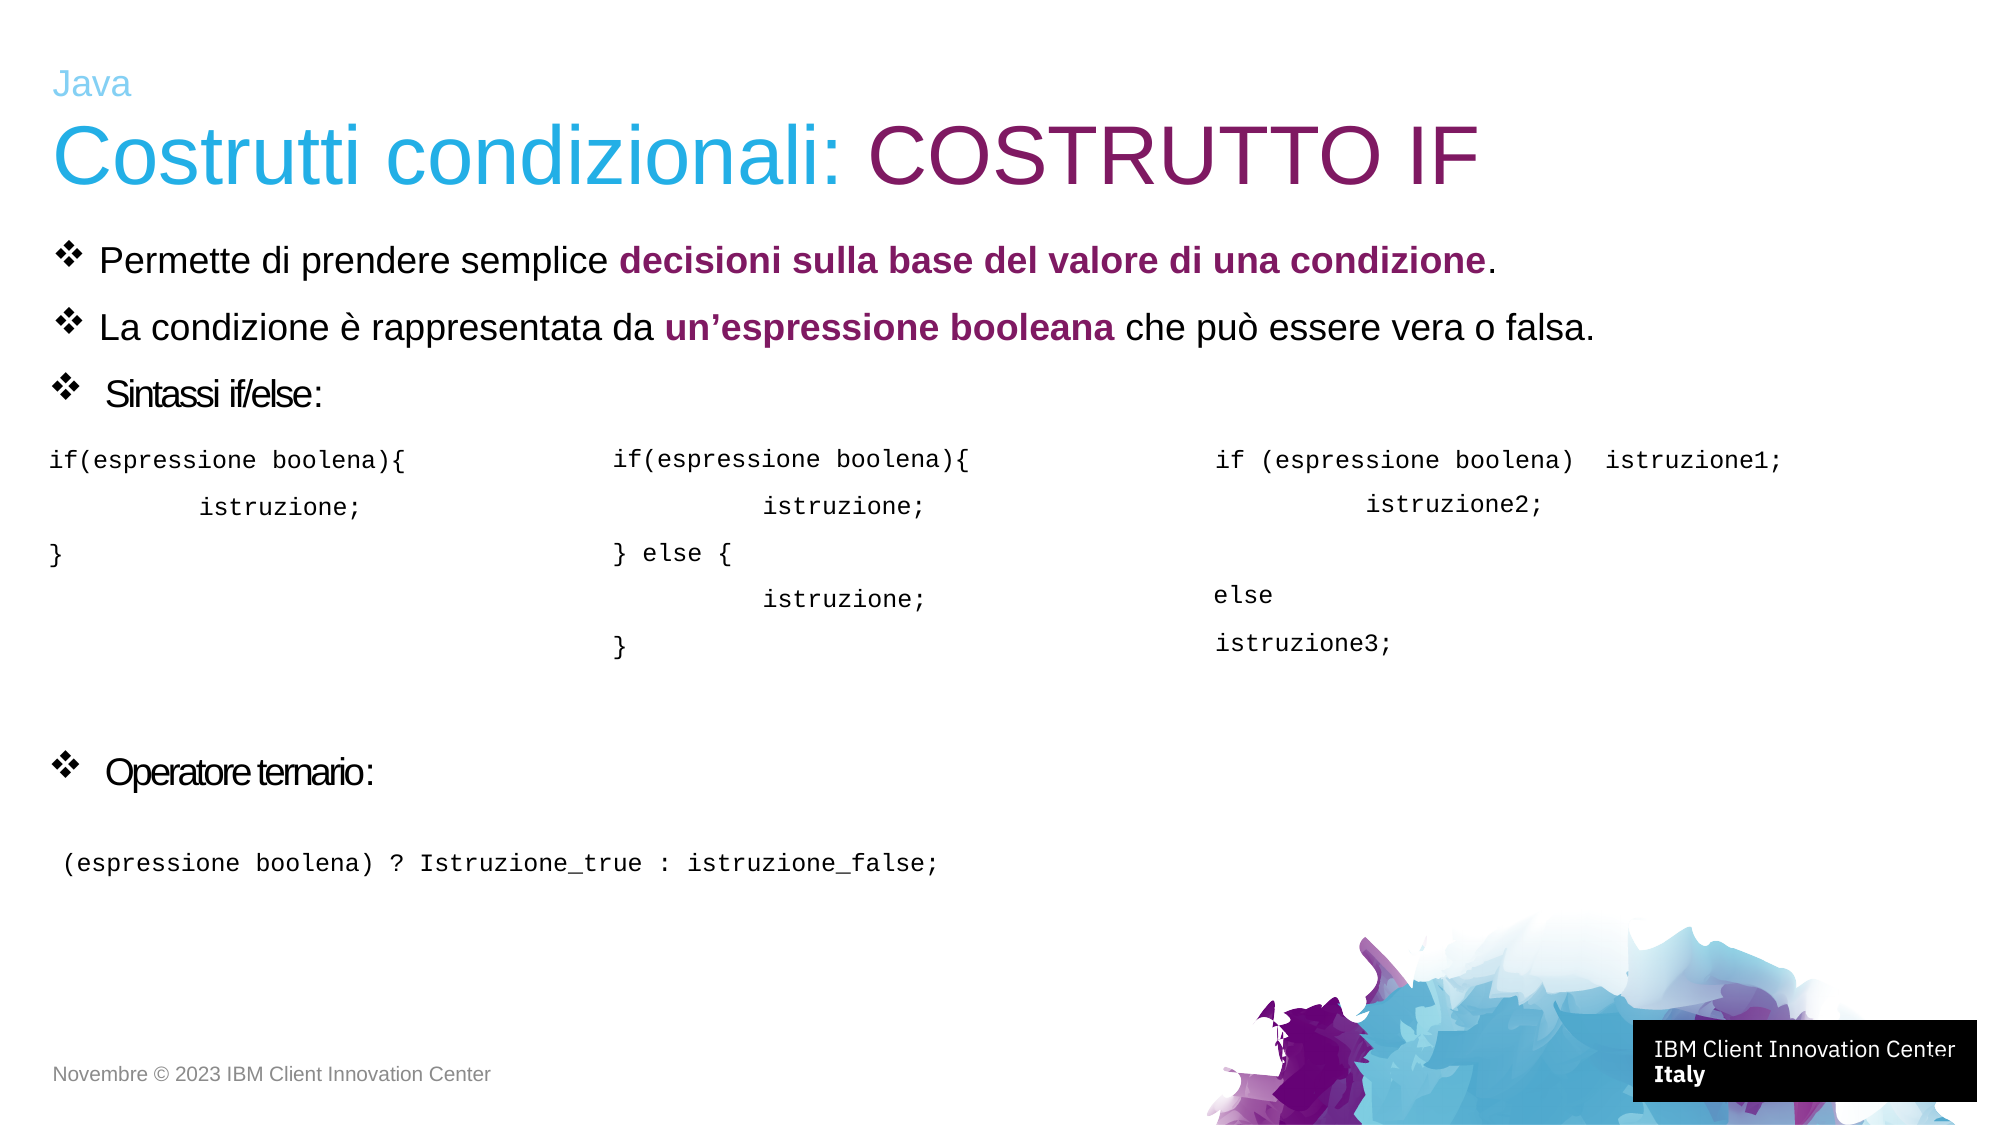

Java
# Costrutti condizionali: COSTRUTTO IF
Permette di prendere semplice decisioni sulla base del valore di una condizione.
La condizione è rappresentata da un’espressione booleana che può essere vera o falsa.
Sintassi if/else:
if(espressione boolena){
istruzione;
} else {
	istruzione;
}
if(espressione boolena){
istruzione;
}
if (espressione boolena)  istruzione1;
	istruzione2;

else
istruzione3;

Operatore ternario:
(espressione boolena) ? Istruzione_true : istruzione_false;
32
Novembre © 2023 IBM Client Innovation Center